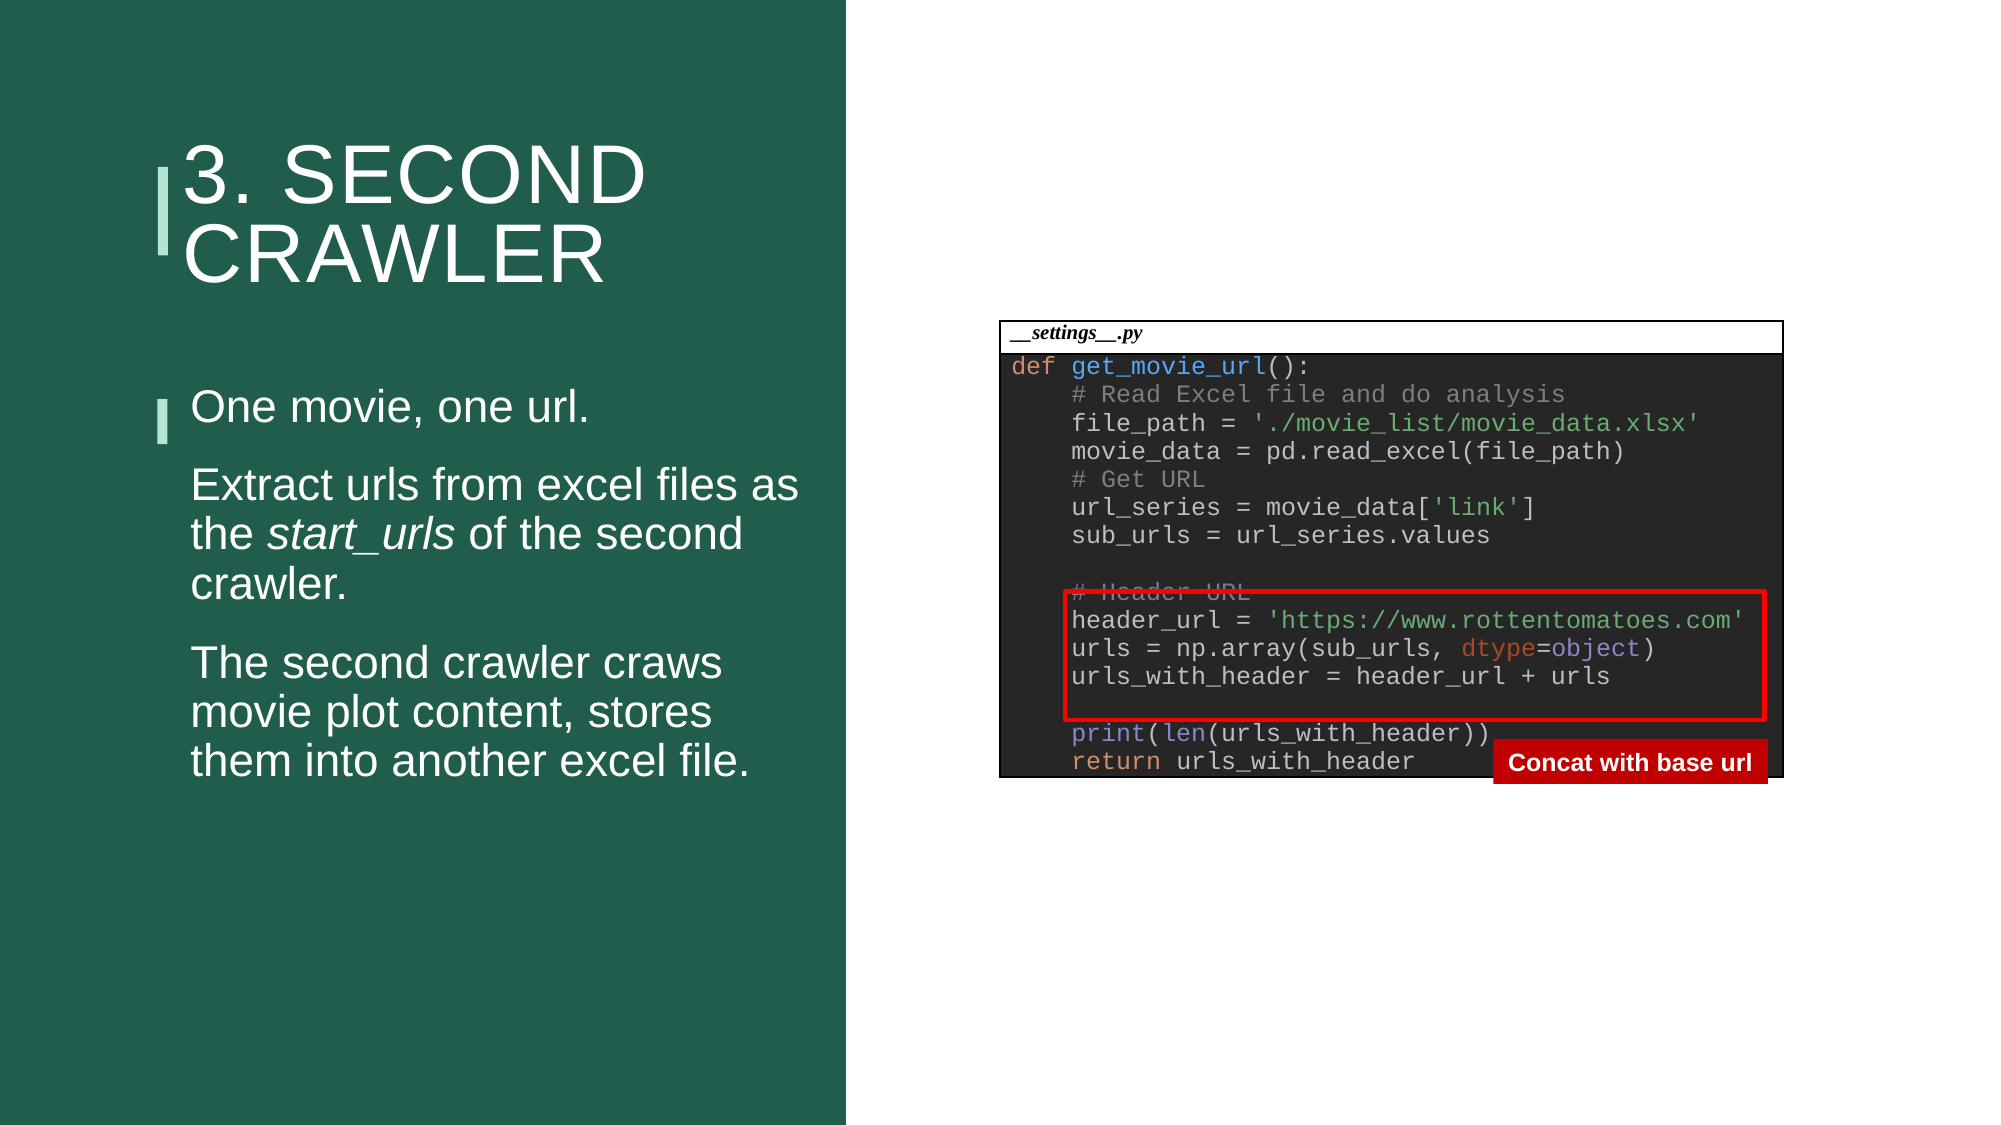

# 3. Second Crawler
| \_\_settings\_\_.py |
| --- |
| def get\_movie\_url(): # Read Excel file and do analysis file\_path = './movie\_list/movie\_data.xlsx' movie\_data = pd.read\_excel(file\_path) # Get URL url\_series = movie\_data['link'] sub\_urls = url\_series.values # Header URL header\_url = 'https://www.rottentomatoes.com' urls = np.array(sub\_urls, dtype=object) urls\_with\_header = header\_url + urls print(len(urls\_with\_header)) return urls\_with\_header |
One movie, one url.
Extract urls from excel files as the start_urls of the second crawler.
The second crawler craws movie plot content, stores them into another excel file.

Concat with base url